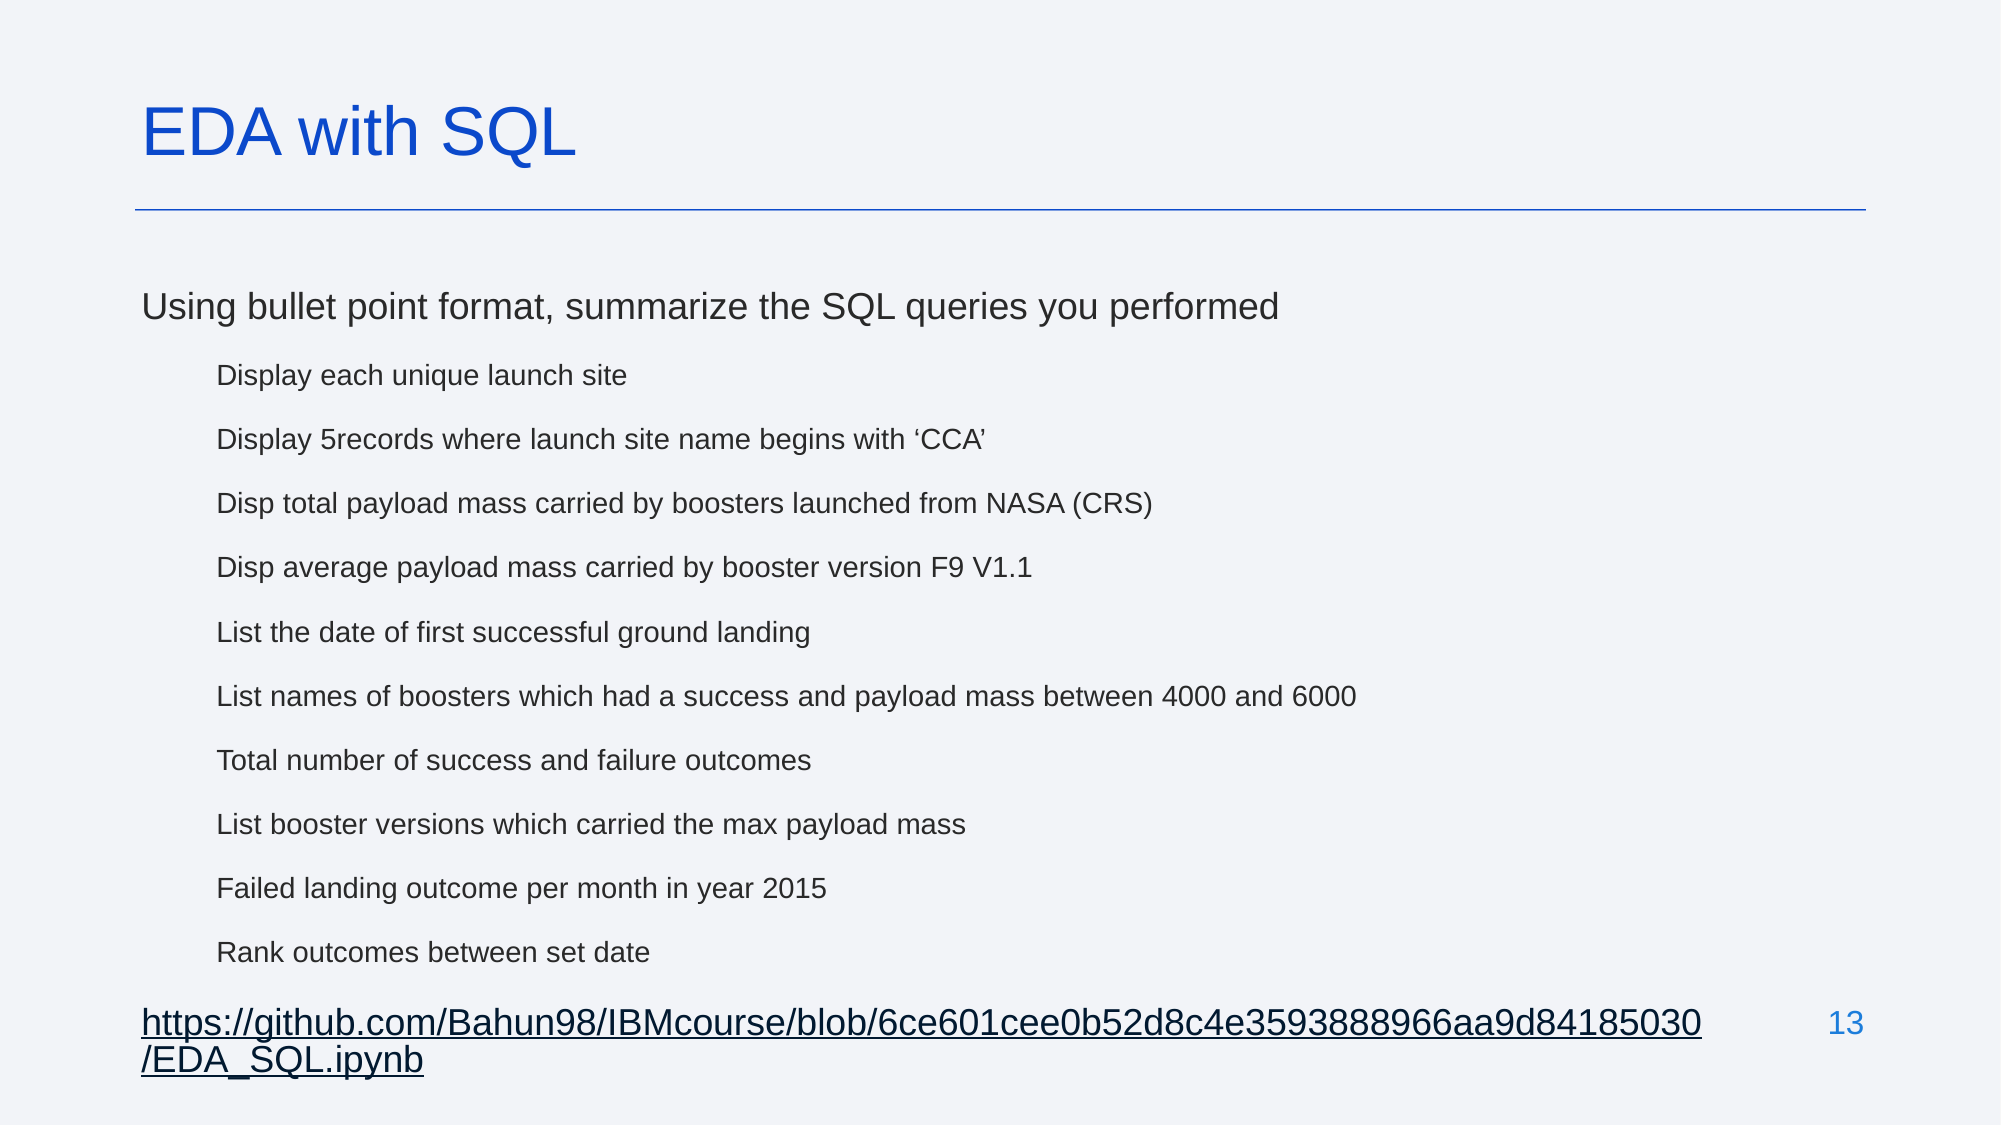

EDA with SQL
Using bullet point format, summarize the SQL queries you performed
Display each unique launch site
Display 5records where launch site name begins with ‘CCA’
Disp total payload mass carried by boosters launched from NASA (CRS)
Disp average payload mass carried by booster version F9 V1.1
List the date of first successful ground landing
List names of boosters which had a success and payload mass between 4000 and 6000
Total number of success and failure outcomes
List booster versions which carried the max payload mass
Failed landing outcome per month in year 2015
Rank outcomes between set date
https://github.com/Bahun98/IBMcourse/blob/6ce601cee0b52d8c4e3593888966aa9d84185030/EDA_SQL.ipynb

13